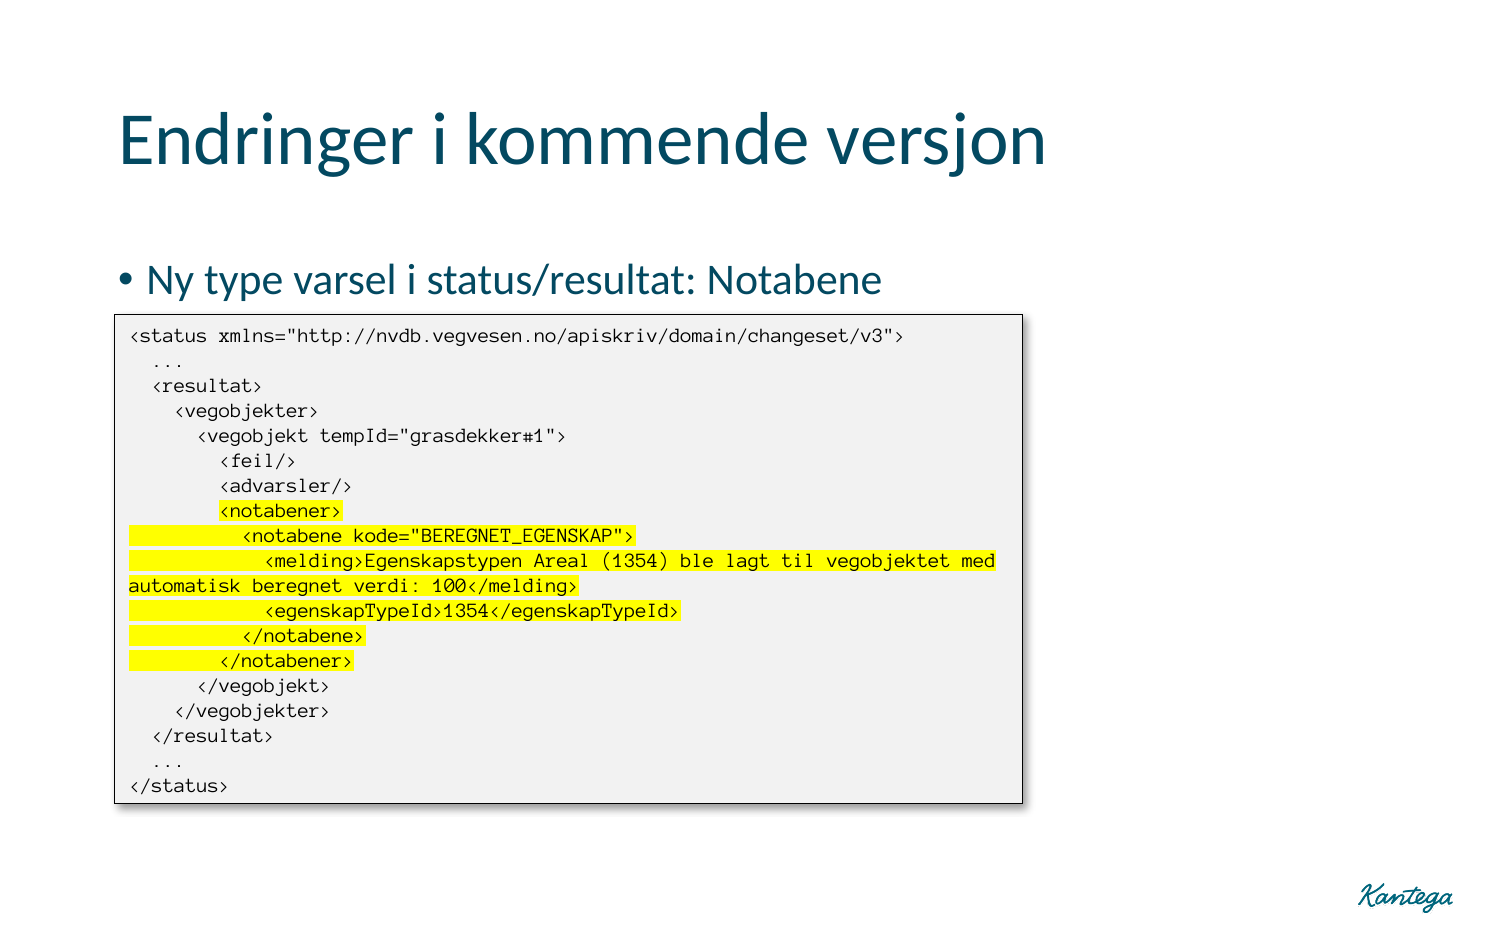

# Endringer i kommende versjon
Ny type varsel i status/resultat: Notabene
<status xmlns="http://nvdb.vegvesen.no/apiskriv/domain/changeset/v3">
  ...
  <resultat>
    <vegobjekter>
      <vegobjekt tempId="grasdekker#1">
        <feil/>
        <advarsler/>
        <notabener>
          <notabene kode="BEREGNET_EGENSKAP">
            <melding>Egenskapstypen Areal (1354) ble lagt til vegobjektet med automatisk beregnet verdi: 100</melding>
            <egenskapTypeId>1354</egenskapTypeId>
          </notabene>
        </notabener>
      </vegobjekt>
    </vegobjekter>
  </resultat>
  ...
</status>